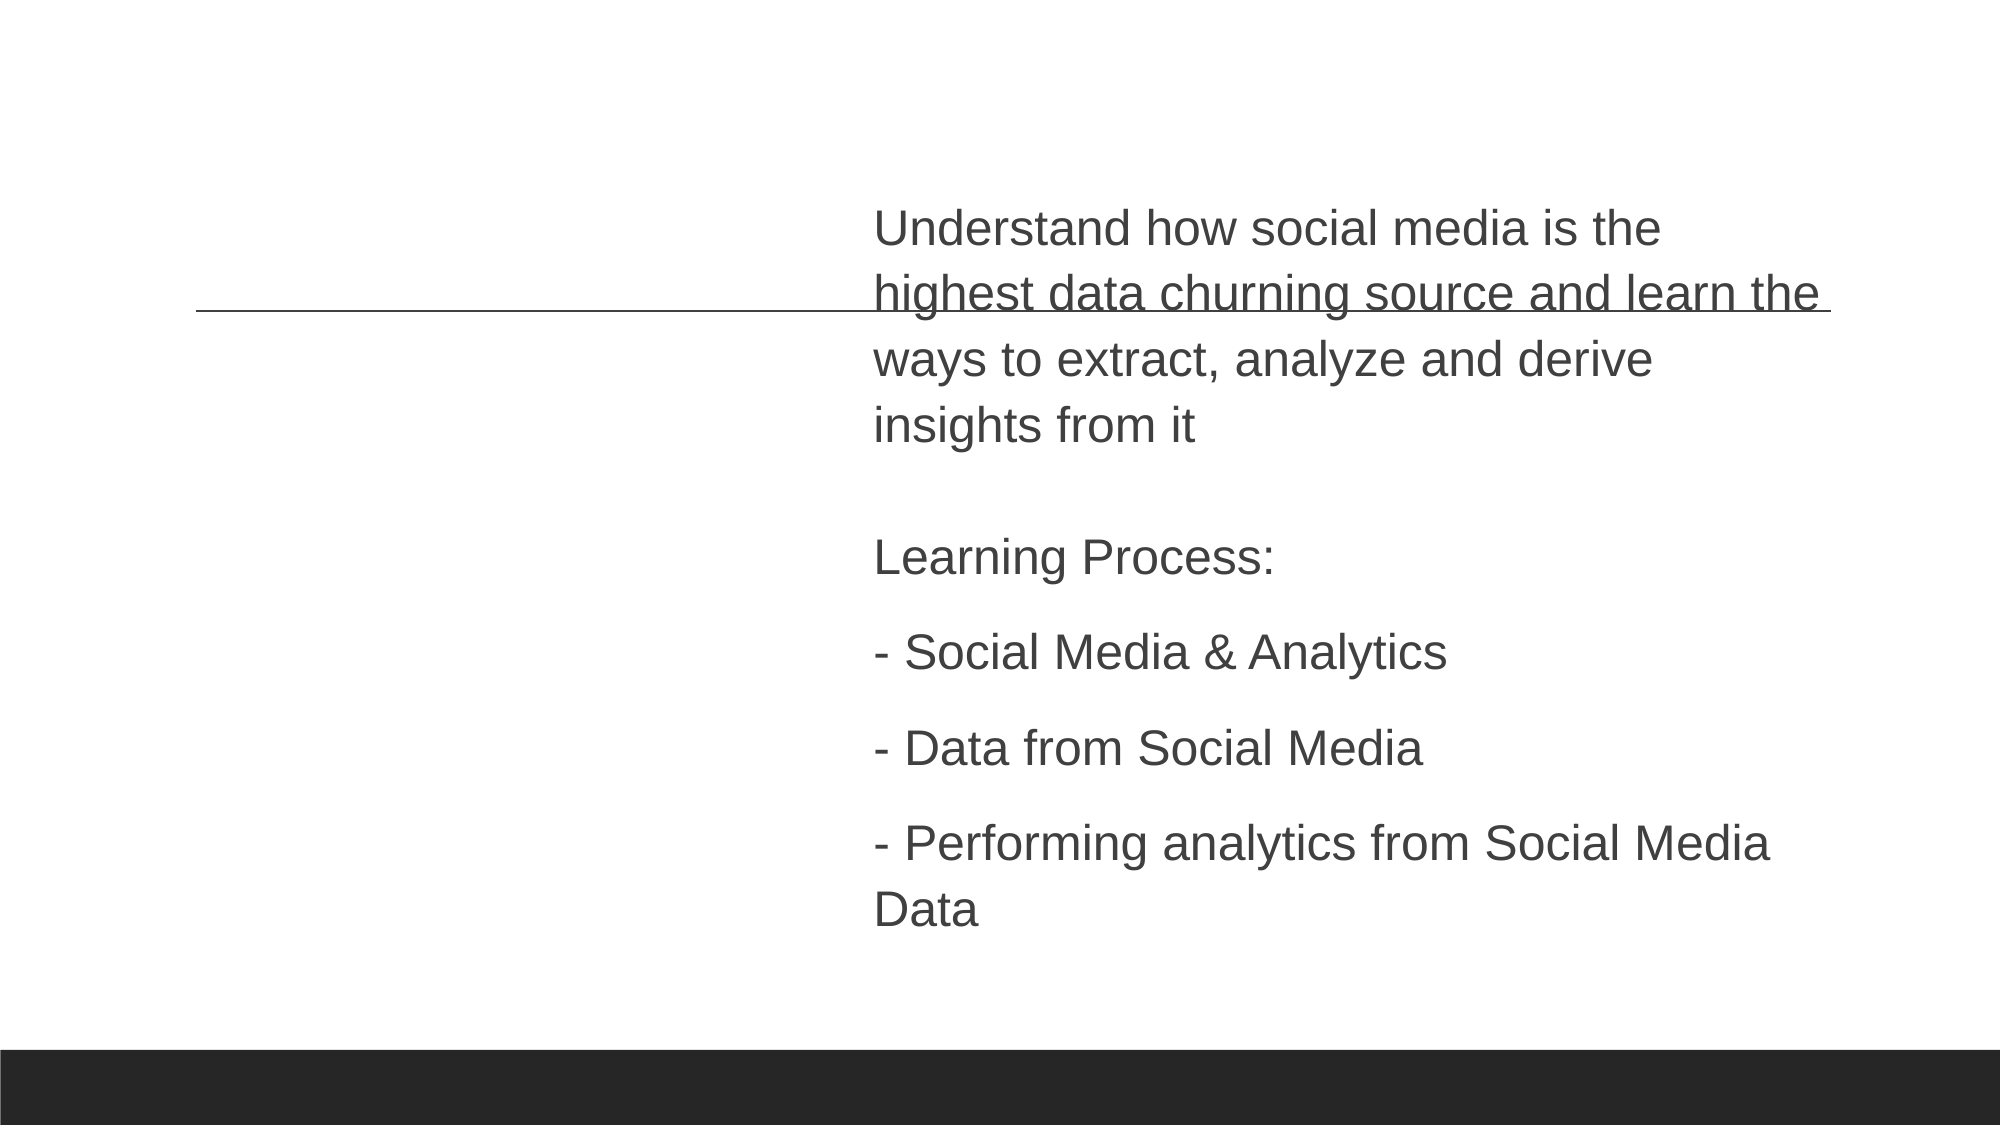

# Overview of today’s session
Understand how social media is the highest data churning source and learn the ways to extract, analyze and derive insights from it
Learning Process:
- Social Media & Analytics
- Data from Social Media
- Performing analytics from Social Media Data